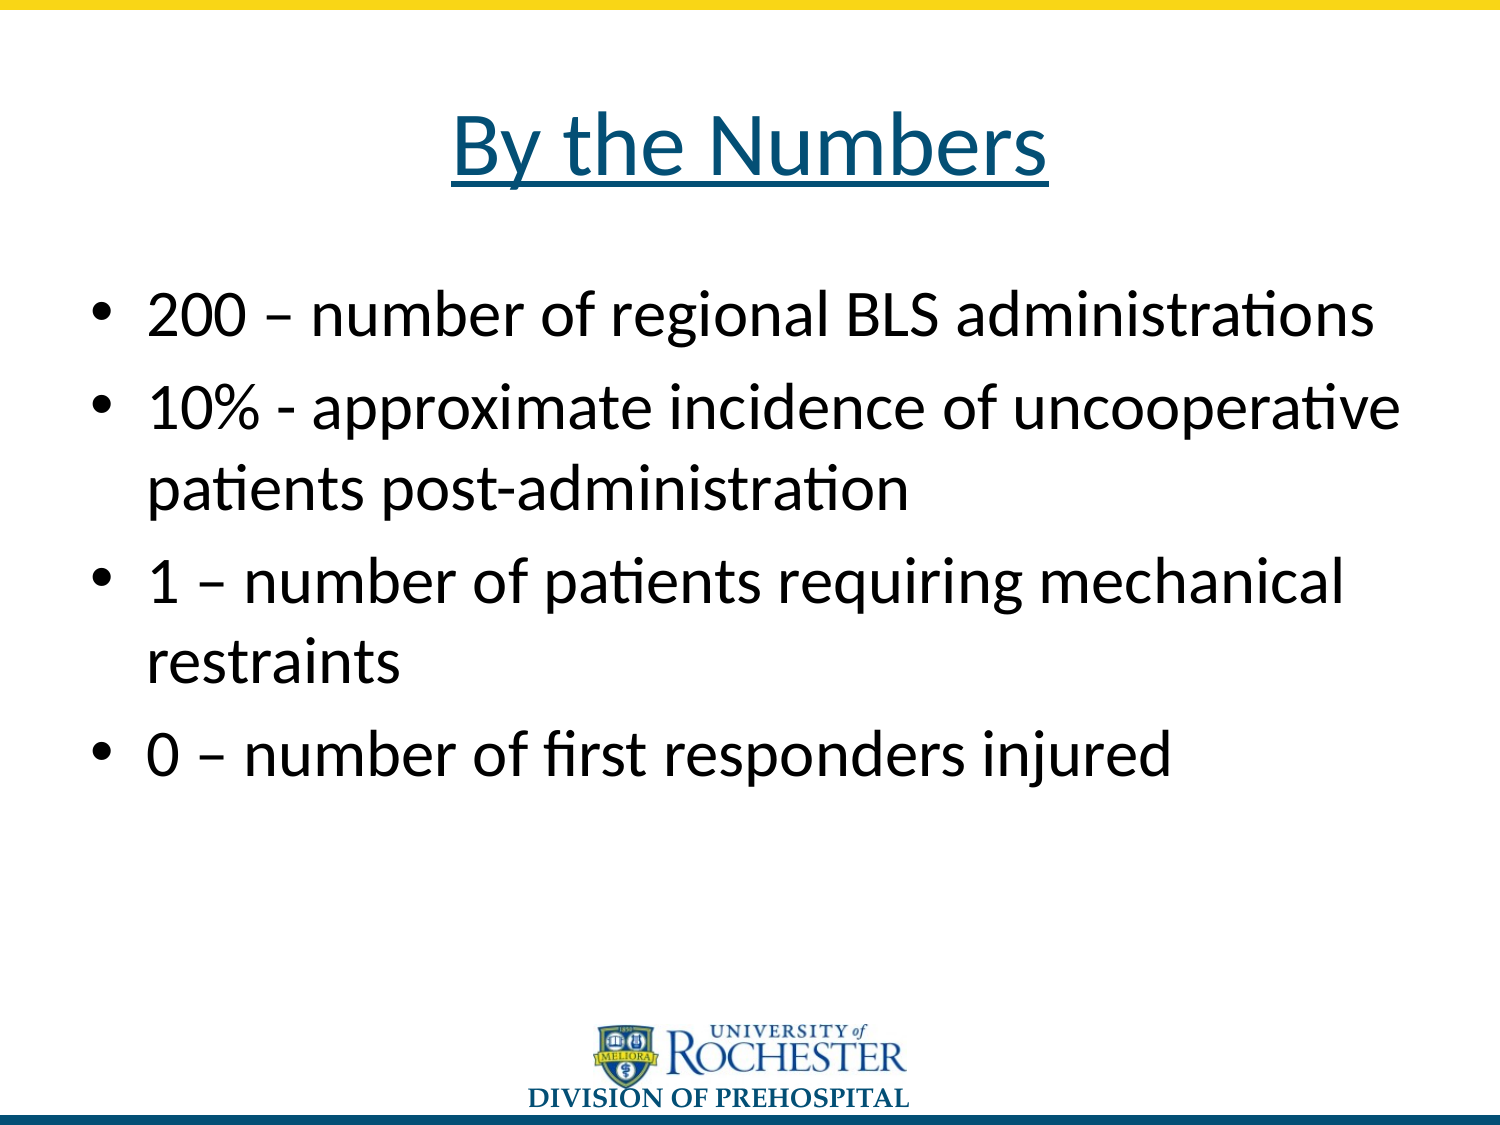

# By the Numbers
200 – number of regional BLS administrations
10% - approximate incidence of uncooperative patients post-administration
1 – number of patients requiring mechanical restraints
0 – number of first responders injured